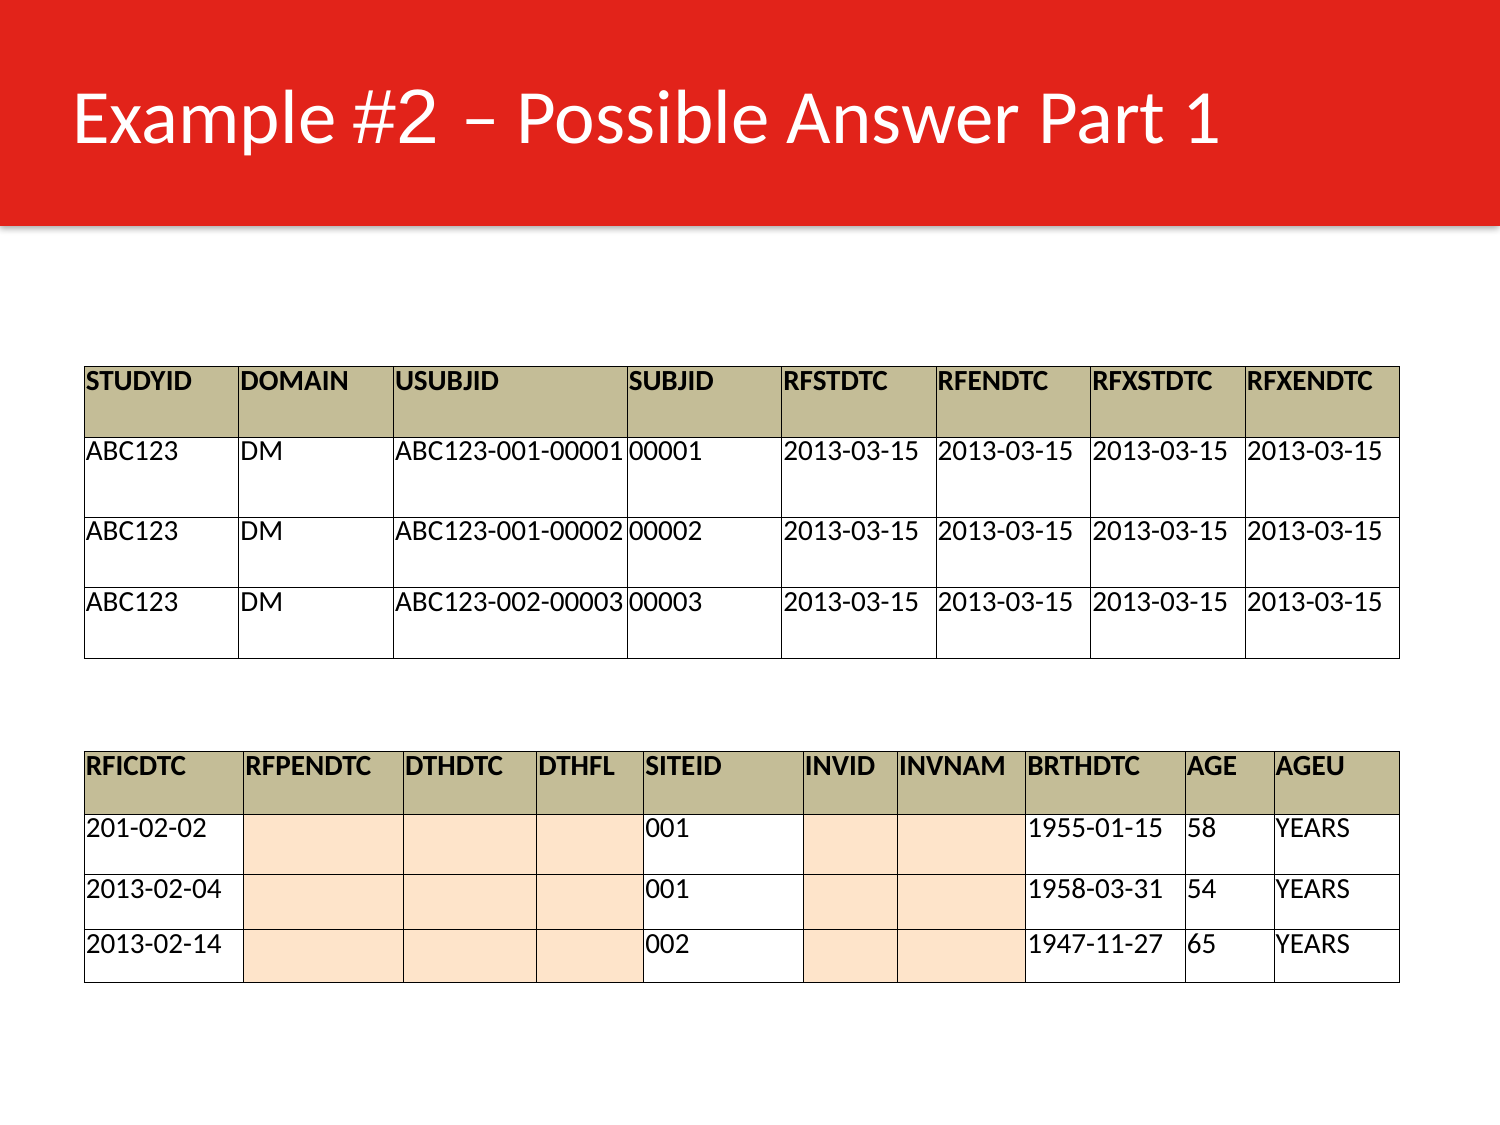

# Example #2 – Possible Answer Part 1

| STUDYID | DOMAIN | USUBJID | SUBJID | RFSTDTC | RFENDTC | RFXSTDTC | RFXENDTC |
| --- | --- | --- | --- | --- | --- | --- | --- |
| ABC123 | DM | ABC123-001-00001 | 00001 | 2013-03-15 | 2013-03-15 | 2013-03-15 | 2013-03-15 |
| ABC123 | DM | ABC123-001-00002 | 00002 | 2013-03-15 | 2013-03-15 | 2013-03-15 | 2013-03-15 |
| ABC123 | DM | ABC123-002-00003 | 00003 | 2013-03-15 | 2013-03-15 | 2013-03-15 | 2013-03-15 |
| RFICDTC | RFPENDTC | DTHDTC | DTHFL | SITEID | INVID | INVNAM | BRTHDTC | AGE | AGEU |
| --- | --- | --- | --- | --- | --- | --- | --- | --- | --- |
| 201-02-02 |  |  |  | 001 |  |  | 1955-01-15 | 58 | YEARS |
| 2013-02-04 |  |  |  | 001 |  |  | 1958-03-31 | 54 | YEARS |
| 2013-02-14 |  |  |  | 002 |  |  | 1947-11-27 | 65 | YEARS |